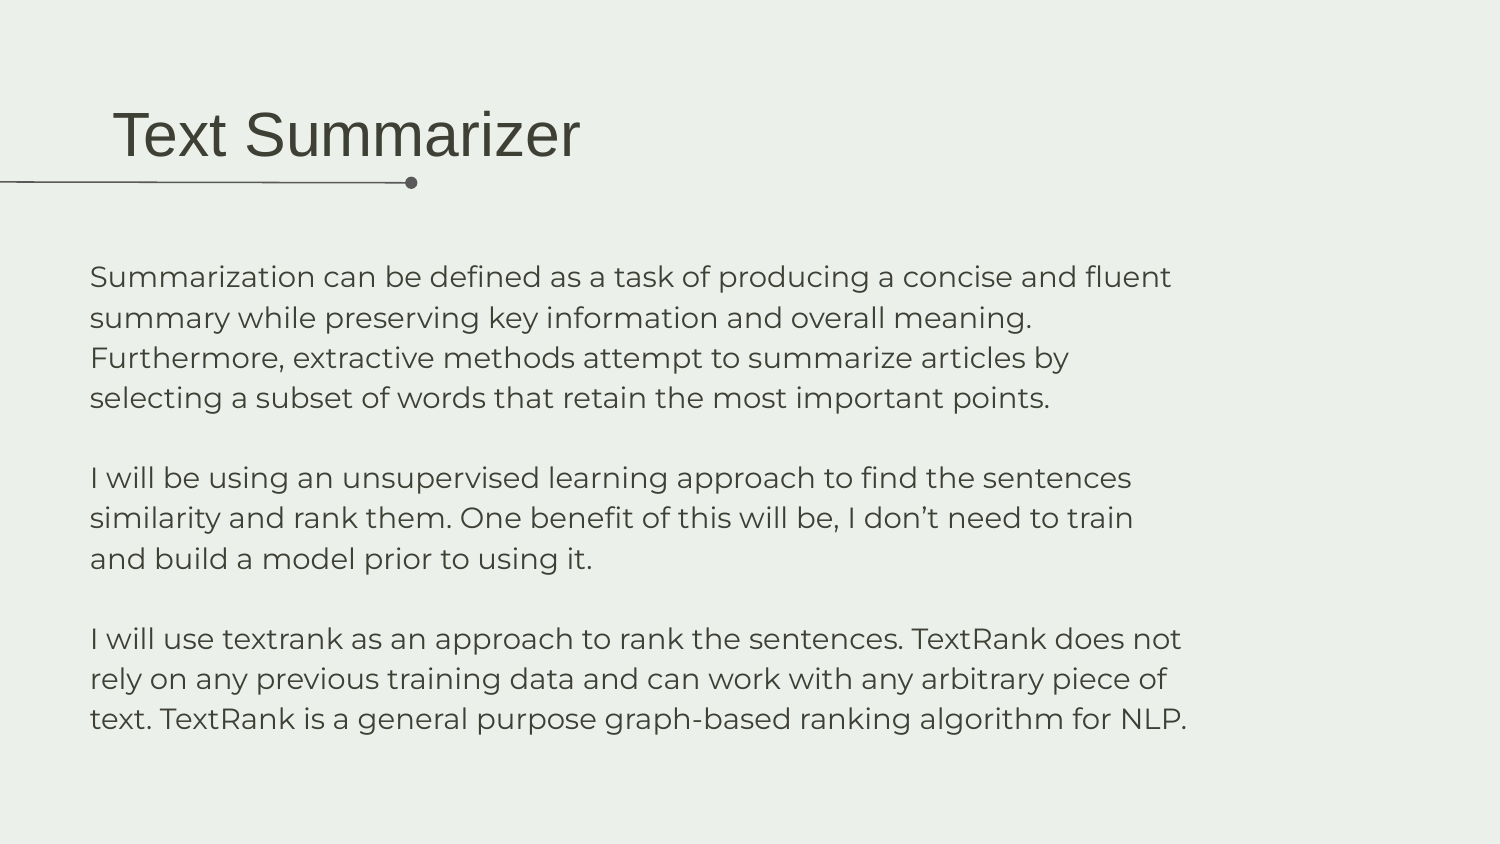

# Text Summarizer
Summarization can be defined as a task of producing a concise and fluent summary while preserving key information and overall meaning. Furthermore, extractive methods attempt to summarize articles by selecting a subset of words that retain the most important points.

I will be using an unsupervised learning approach to find the sentences similarity and rank them. One benefit of this will be, I don’t need to train and build a model prior to using it.

I will use textrank as an approach to rank the sentences. TextRank does not rely on any previous training data and can work with any arbitrary piece of text. TextRank is a general purpose graph-based ranking algorithm for NLP.